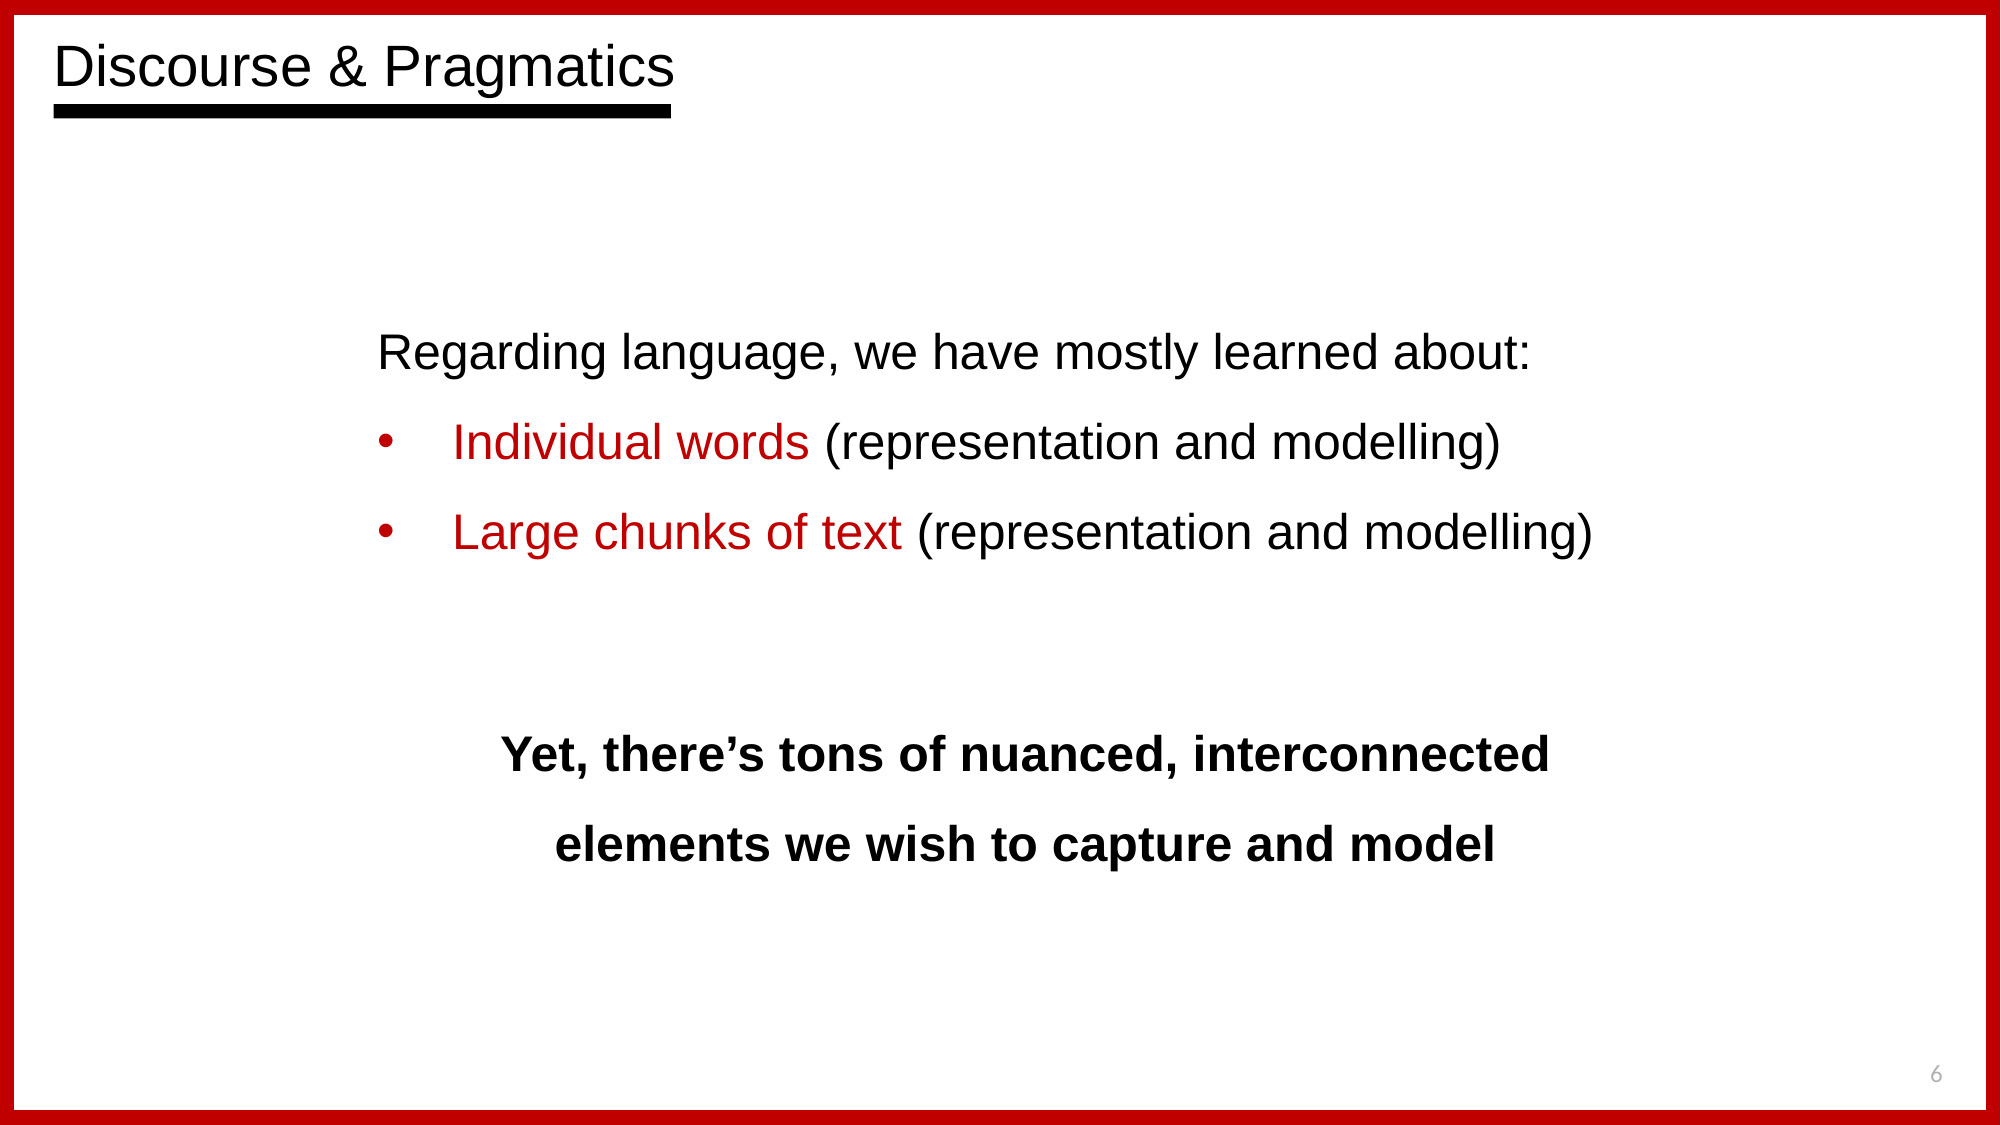

Discourse & Pragmatics

Regarding language, we have mostly learned about:
Individual words (representation and modelling)
Large chunks of text (representation and modelling)
Yet, there’s tons of nuanced, interconnected elements we wish to capture and model
6